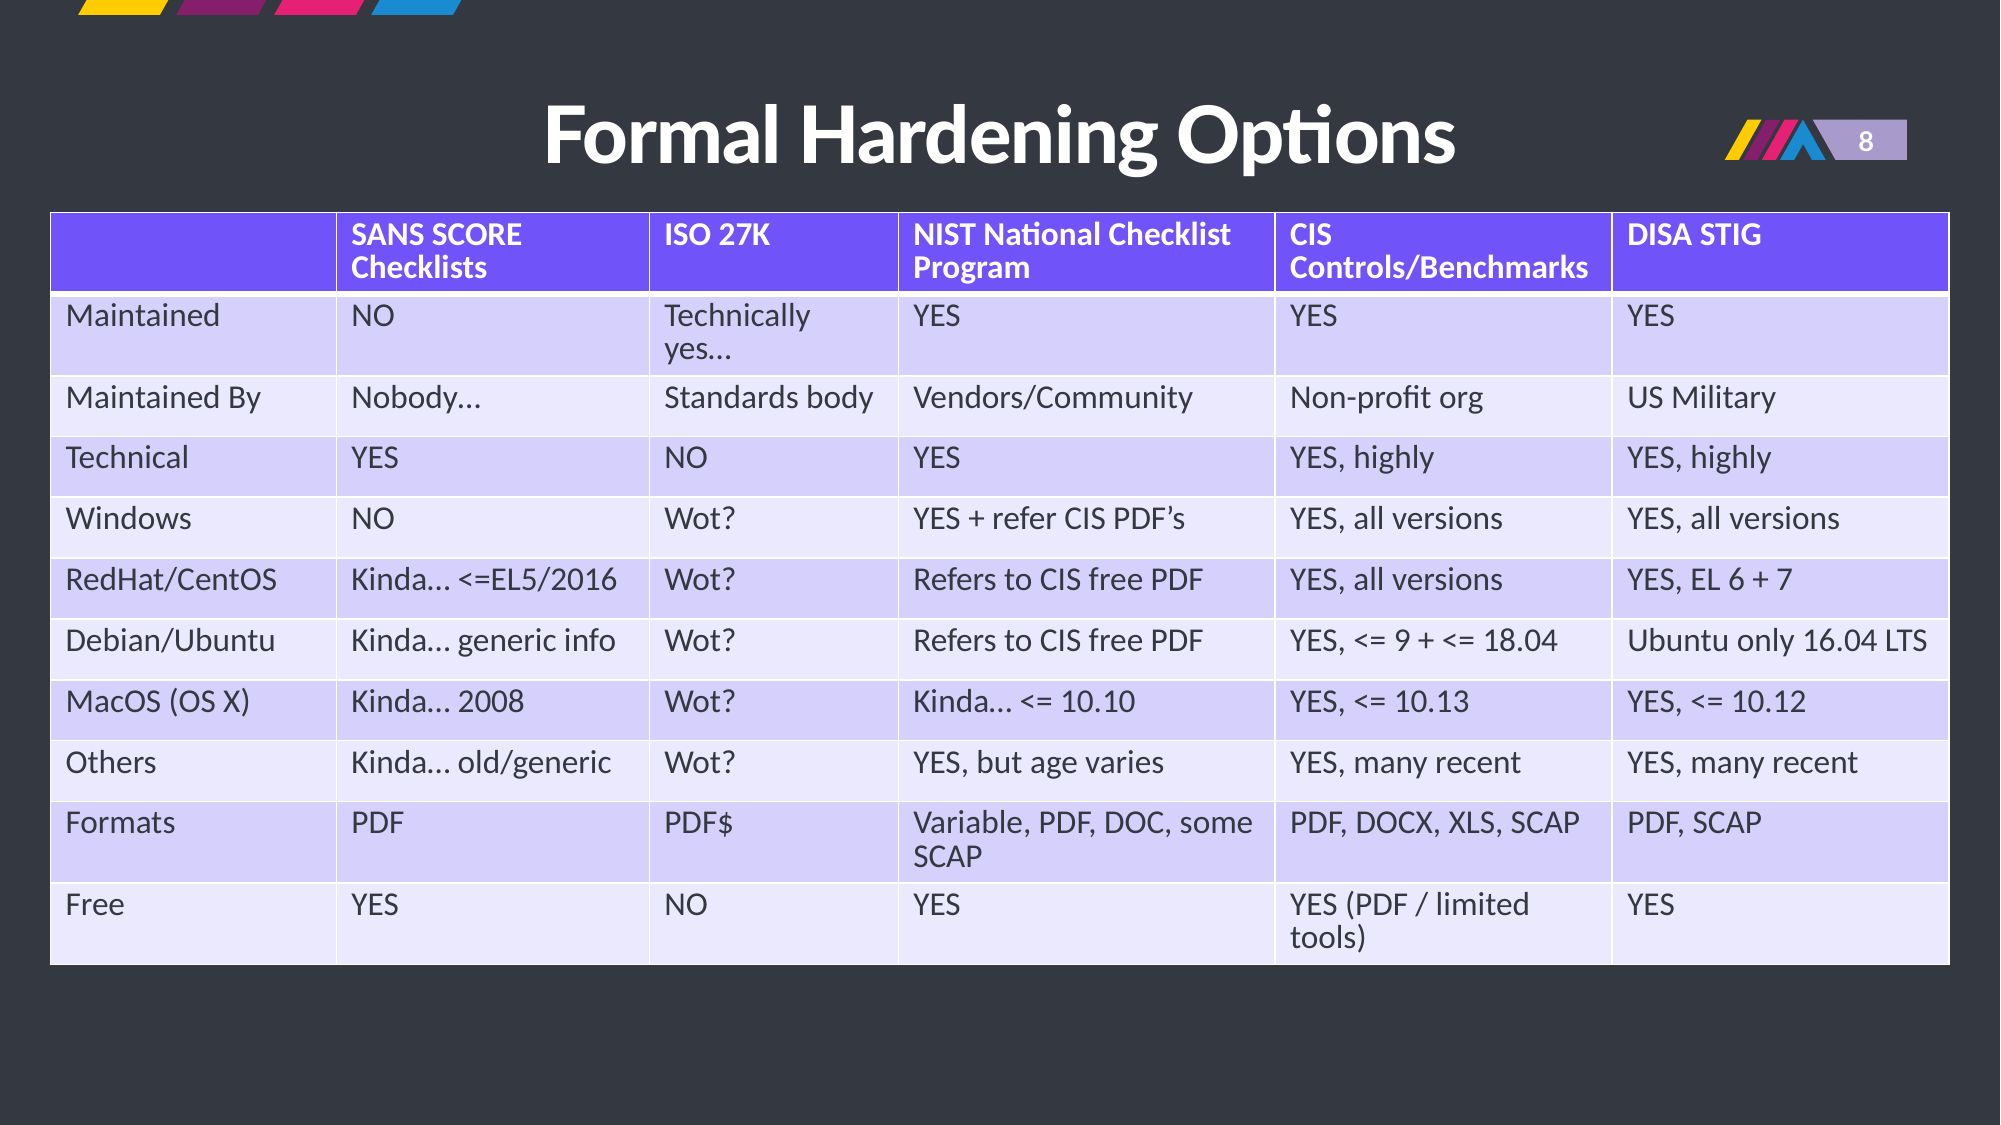

# Formal Hardening Options
|  | SANS SCORE Checklists | ISO 27K | NIST National Checklist Program | CIS Controls/Benchmarks | DISA STIG |
| --- | --- | --- | --- | --- | --- |
| Maintained | NO | Technically yes… | YES | YES | YES |
| Maintained By | Nobody… | Standards body | Vendors/Community | Non-profit org | US Military |
| Technical | YES | NO | YES | YES, highly | YES, highly |
| Windows | NO | Wot? | YES + refer CIS PDF’s | YES, all versions | YES, all versions |
| RedHat/CentOS | Kinda… <=EL5/2016 | Wot? | Refers to CIS free PDF | YES, all versions | YES, EL 6 + 7 |
| Debian/Ubuntu | Kinda… generic info | Wot? | Refers to CIS free PDF | YES, <= 9 + <= 18.04 | Ubuntu only 16.04 LTS |
| MacOS (OS X) | Kinda… 2008 | Wot? | Kinda… <= 10.10 | YES, <= 10.13 | YES, <= 10.12 |
| Others | Kinda… old/generic | Wot? | YES, but age varies | YES, many recent | YES, many recent |
| Formats | PDF | PDF$ | Variable, PDF, DOC, some SCAP | PDF, DOCX, XLS, SCAP | PDF, SCAP |
| Free | YES | NO | YES | YES (PDF / limited tools) | YES |